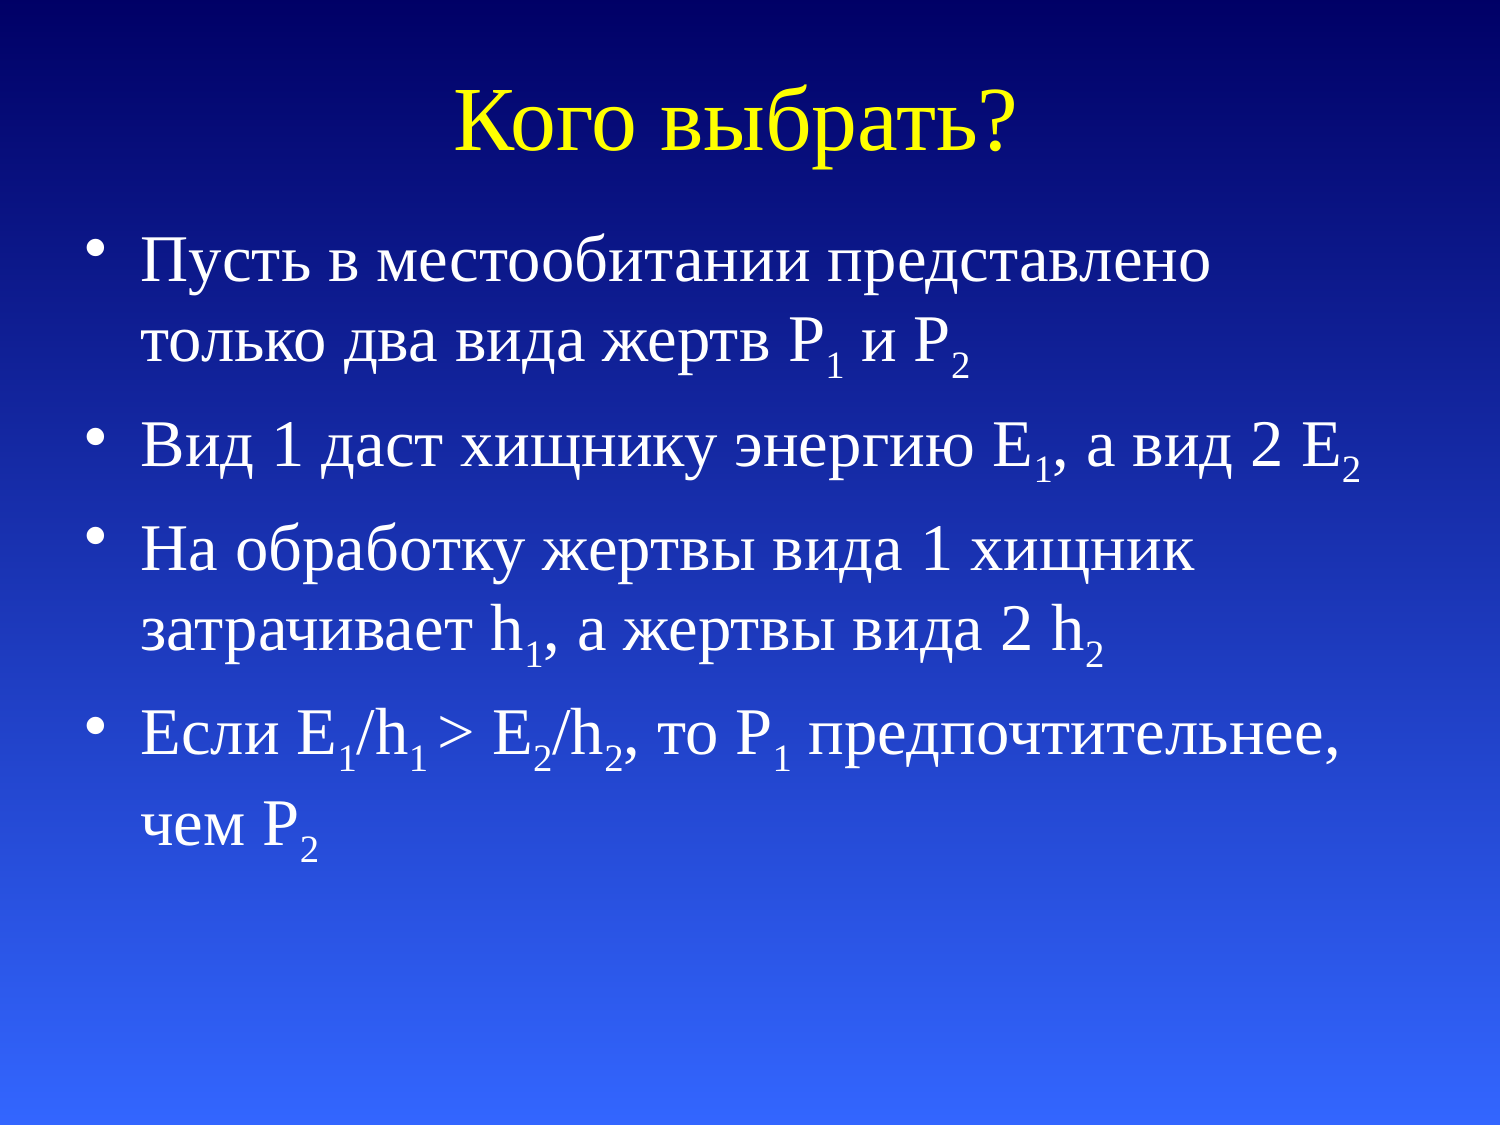

# Кого выбрать?
Пусть в местообитании представлено только два вида жертв P1 и P2
Вид 1 даст хищнику энергию E1, а вид 2 E2
На обработку жертвы вида 1 хищник затрачивает h1, а жертвы вида 2 h2
Если E1/h1 > E2/h2, то P1 предпочтительнее, чем P2